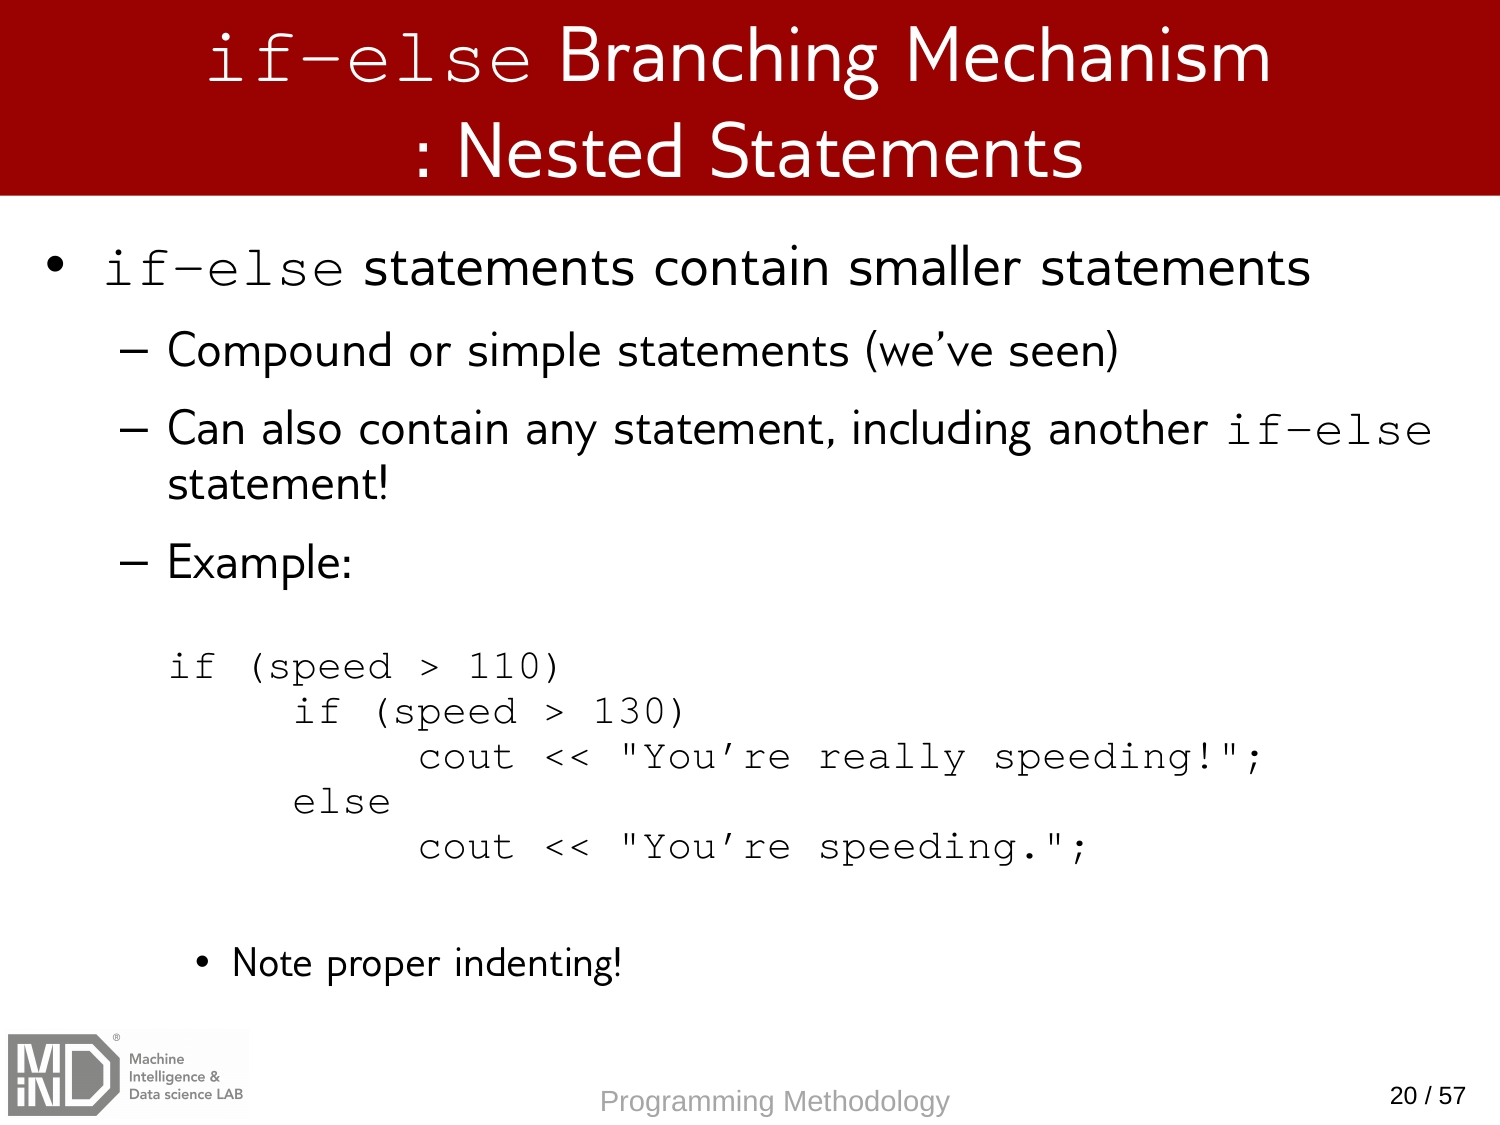

# if-else Branching Mechanism : Nested Statements
if-else statements contain smaller statements
Compound or simple statements (we’ve seen)
Can also contain any statement, including another if-else statement!
Example:
if (speed > 110)
     if (speed > 130)
          cout << "You’re really speeding!";
     else
          cout << "You’re speeding.";

Note proper indenting!
20 / 57